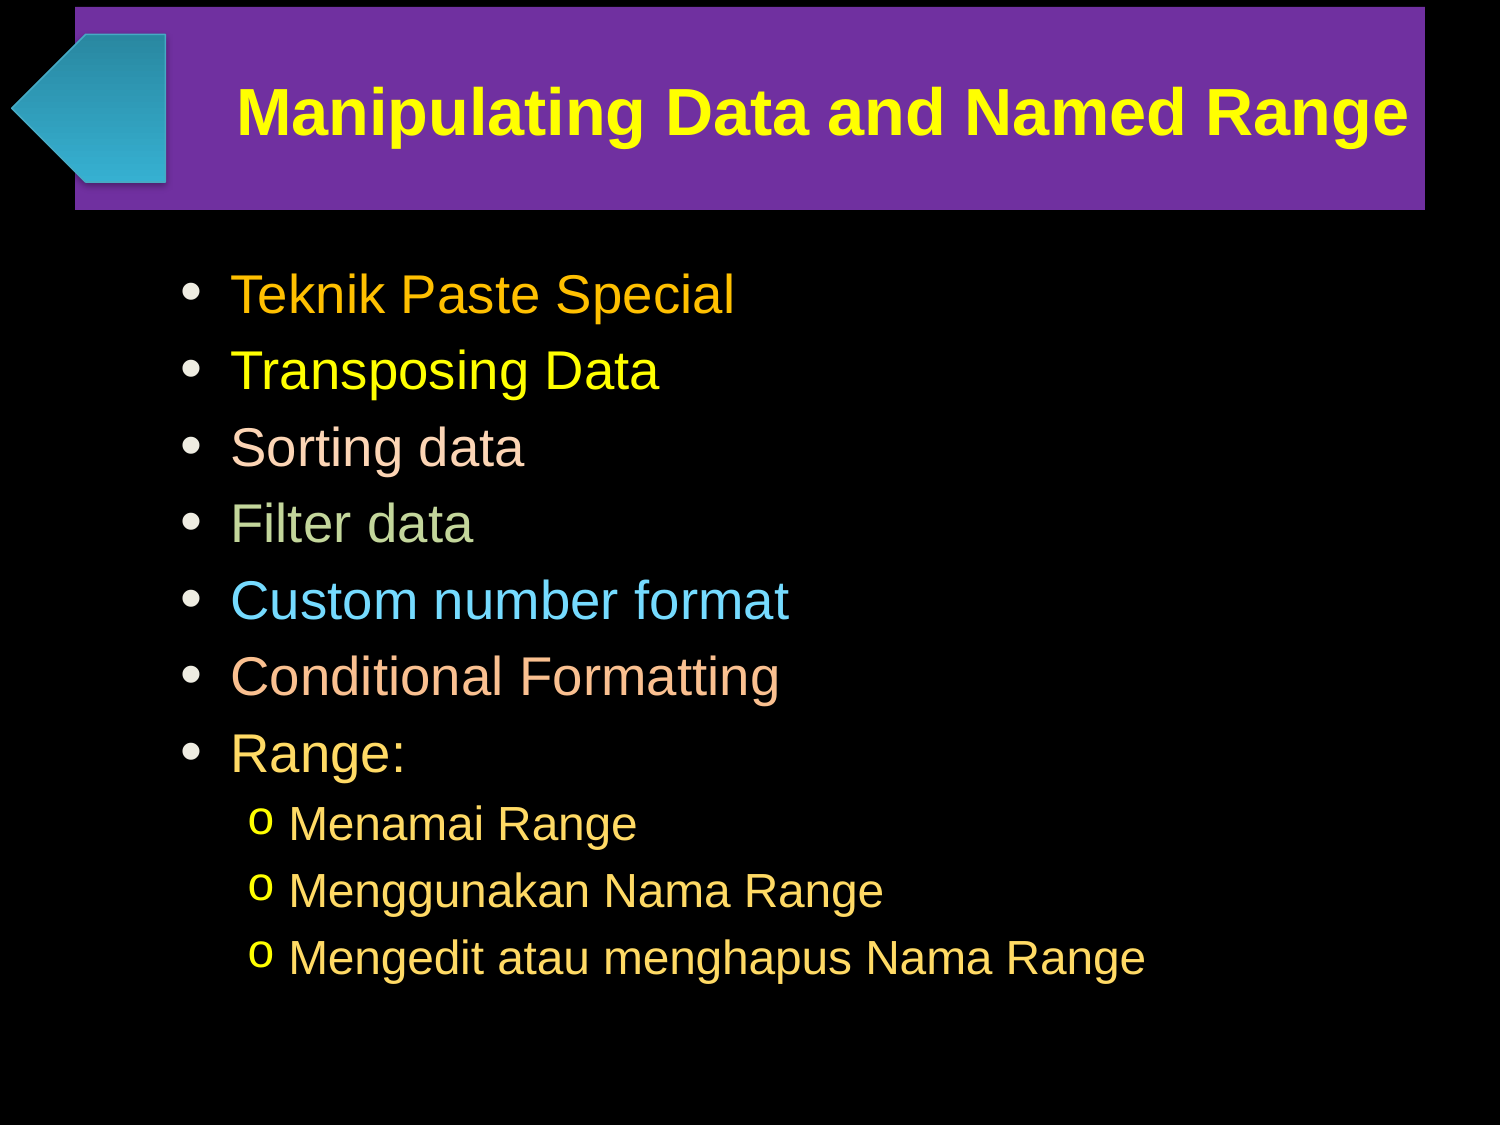

# Manipulating Data and Named Range
Teknik Paste Special
Transposing Data
Sorting data
Filter data
Custom number format
Conditional Formatting
Range:
Menamai Range
Menggunakan Nama Range
Mengedit atau menghapus Nama Range